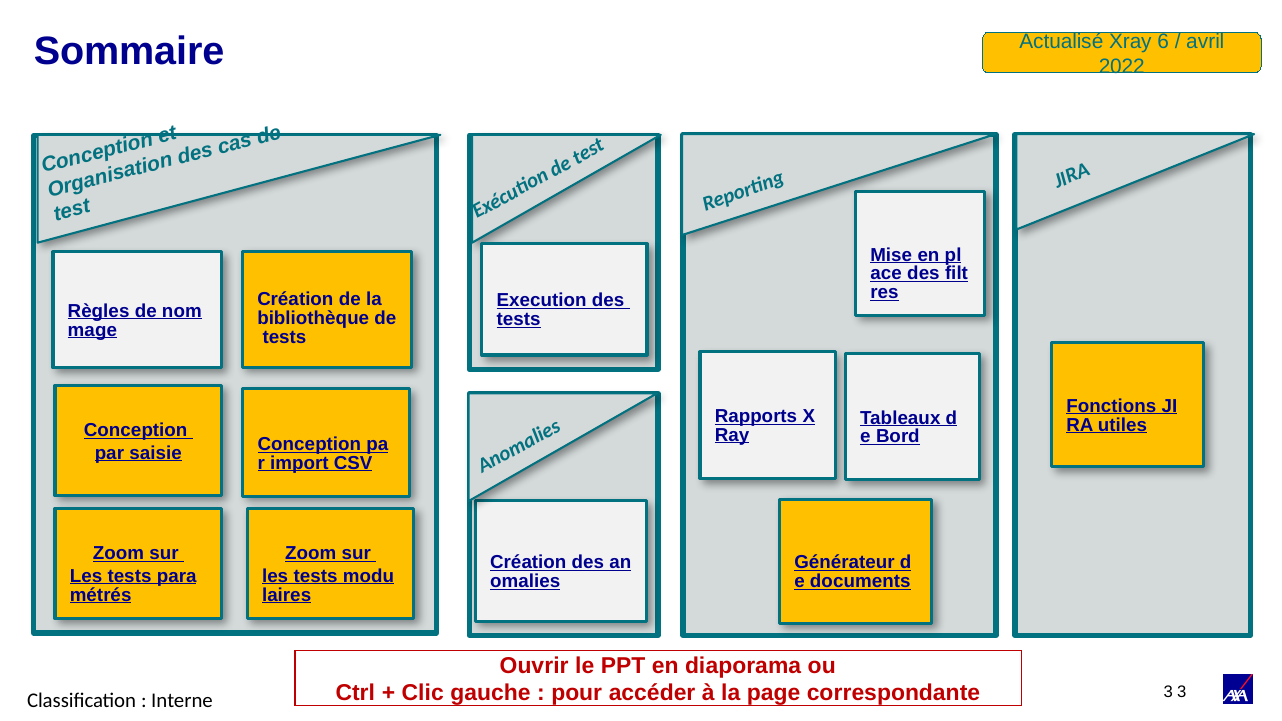

# Sommaire
Actualisé Xray 6 / avril 2022

Conception et
Organisation des cas de test
JIRA
Exécution de test
Reporting
Mise en place des filtres
Execution des tests
Création de la bibliothèque de tests
Règles de nommage
Fonctions JIRA utiles
Rapports XRay
Tableaux de Bord
Conception
par saisie
Conception par import CSV

Anomalies
Générateur de documents
Création des anomalies
Zoom sur
les tests modulaires
Zoom sur
Les tests paramétrés
    Ouvrir le PPT en diaporama ou
Ctrl + Clic gauche : pour accéder à la page correspondante
3
3